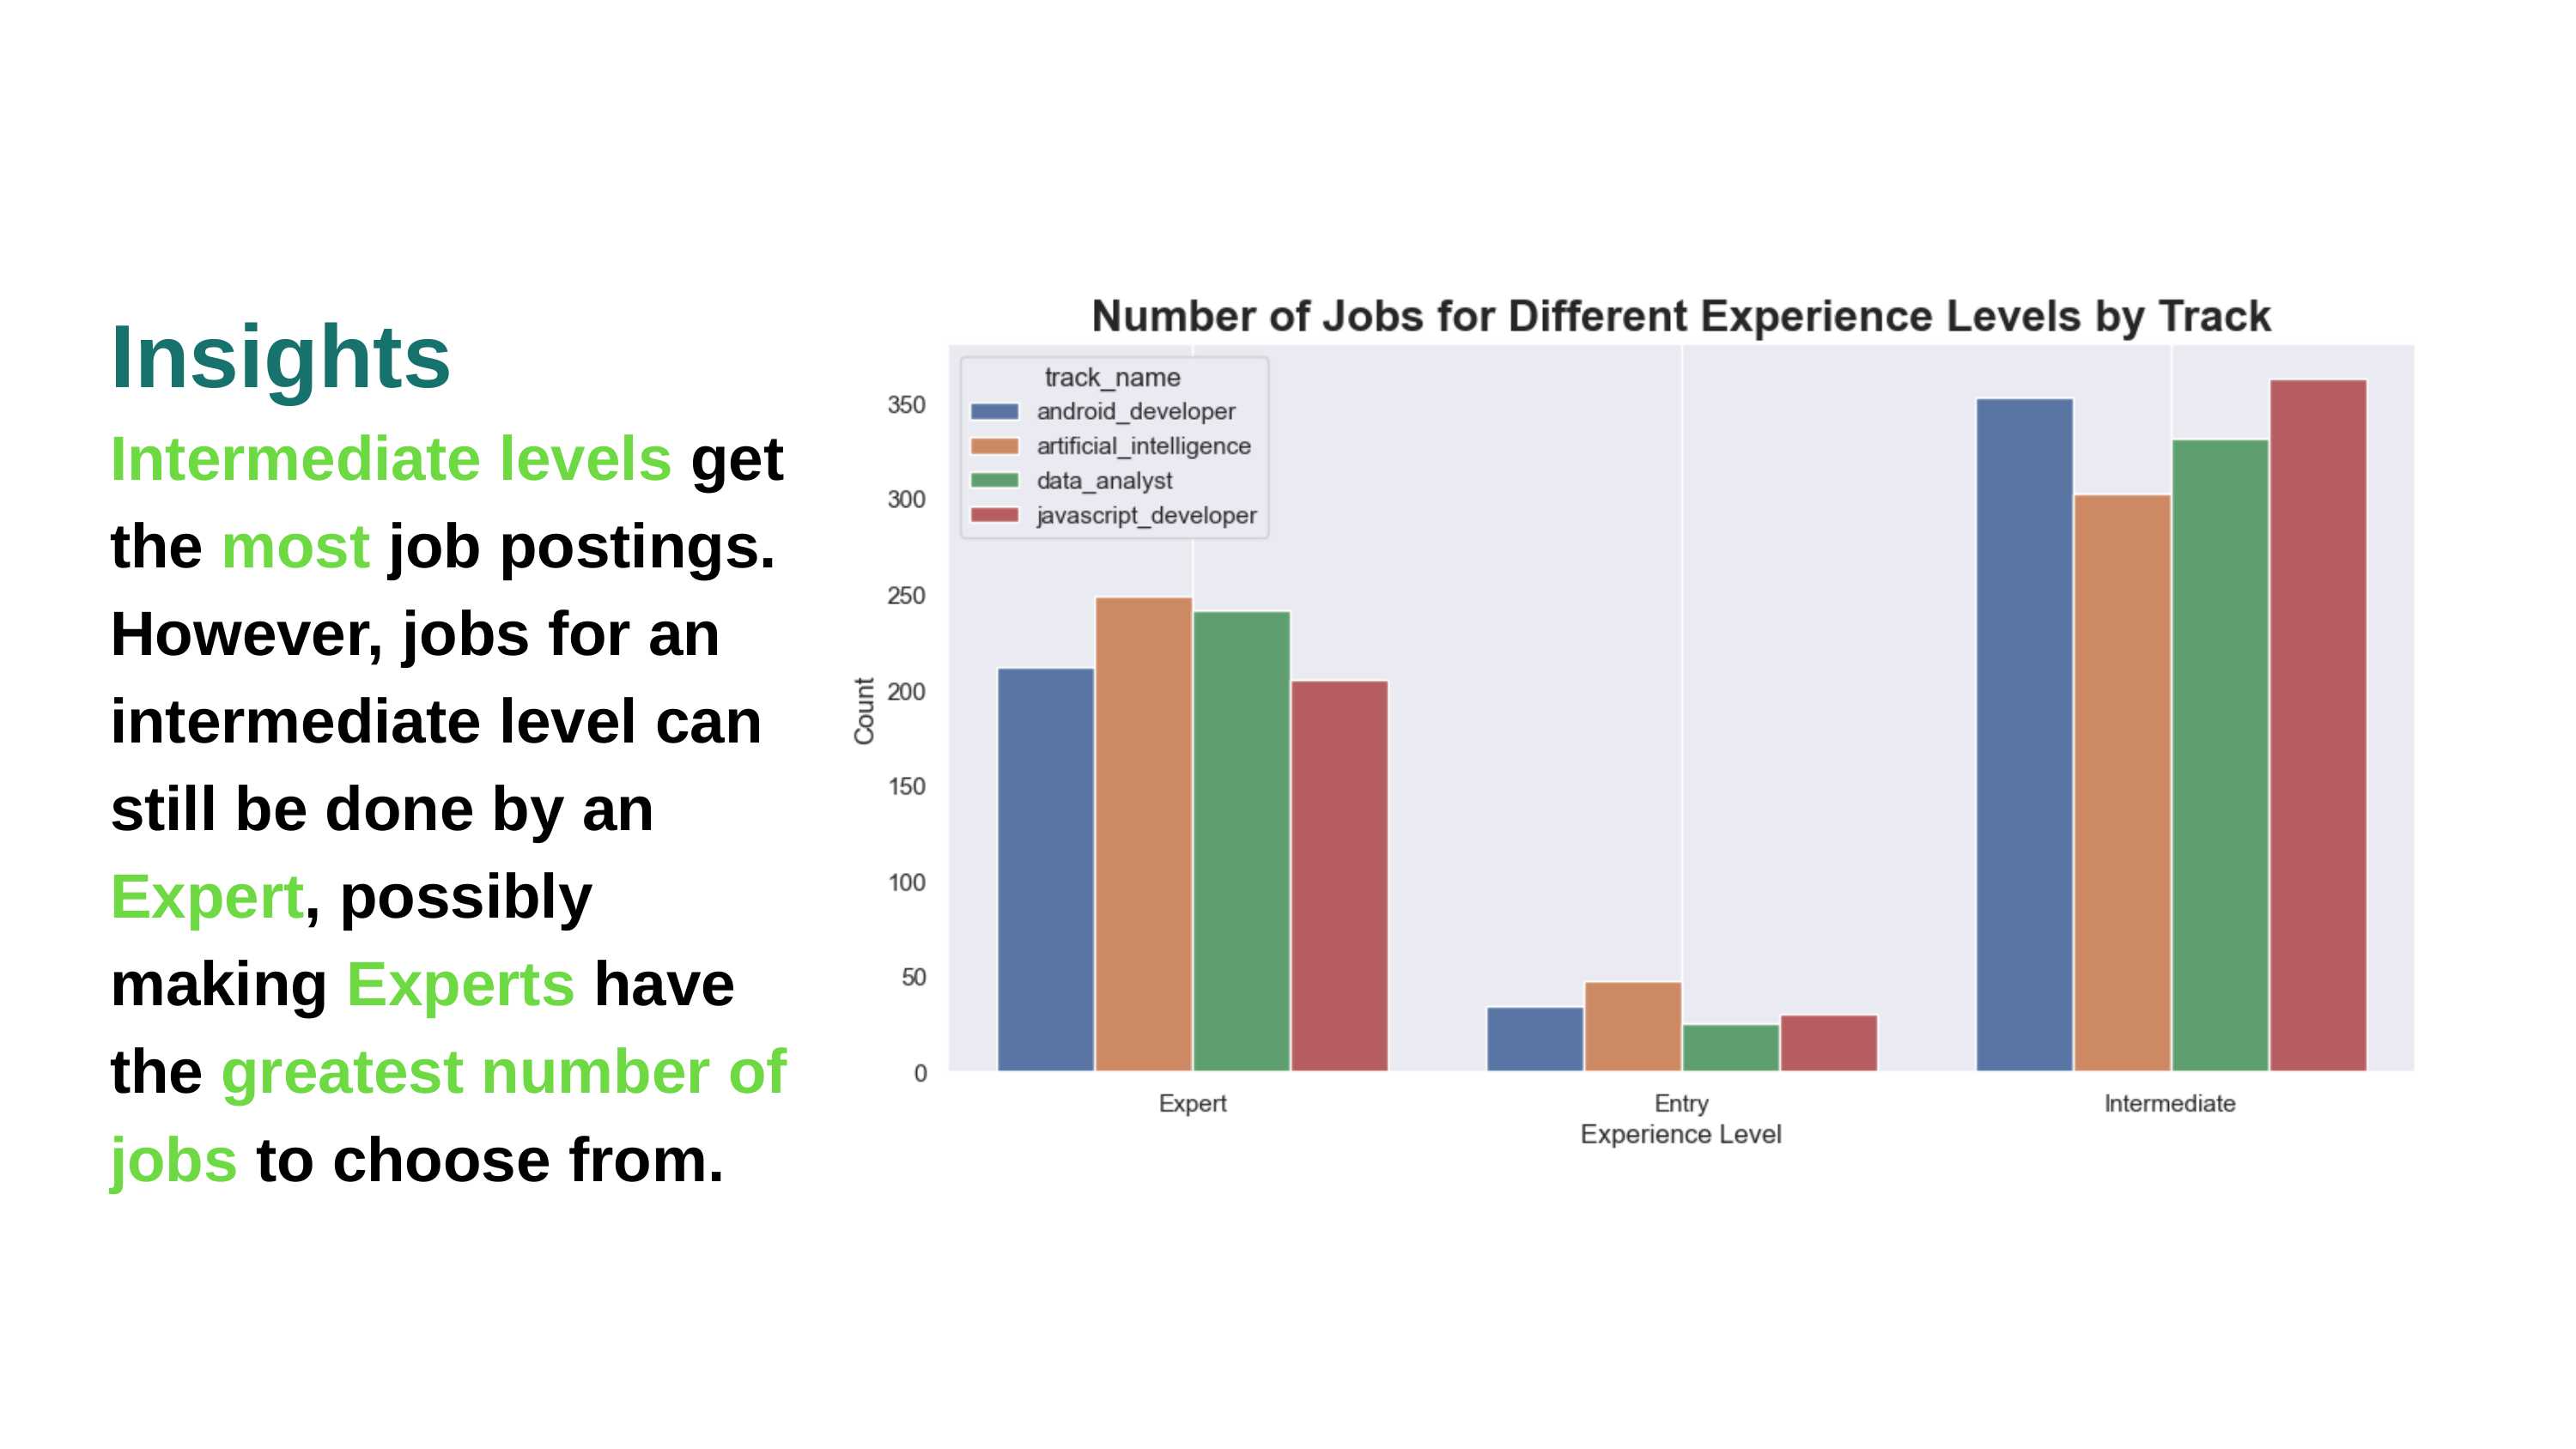

Insights
Intermediate levels get the most job postings.
However, jobs for an intermediate level can still be done by an Expert, possibly making Experts have the greatest number of jobs to choose from.